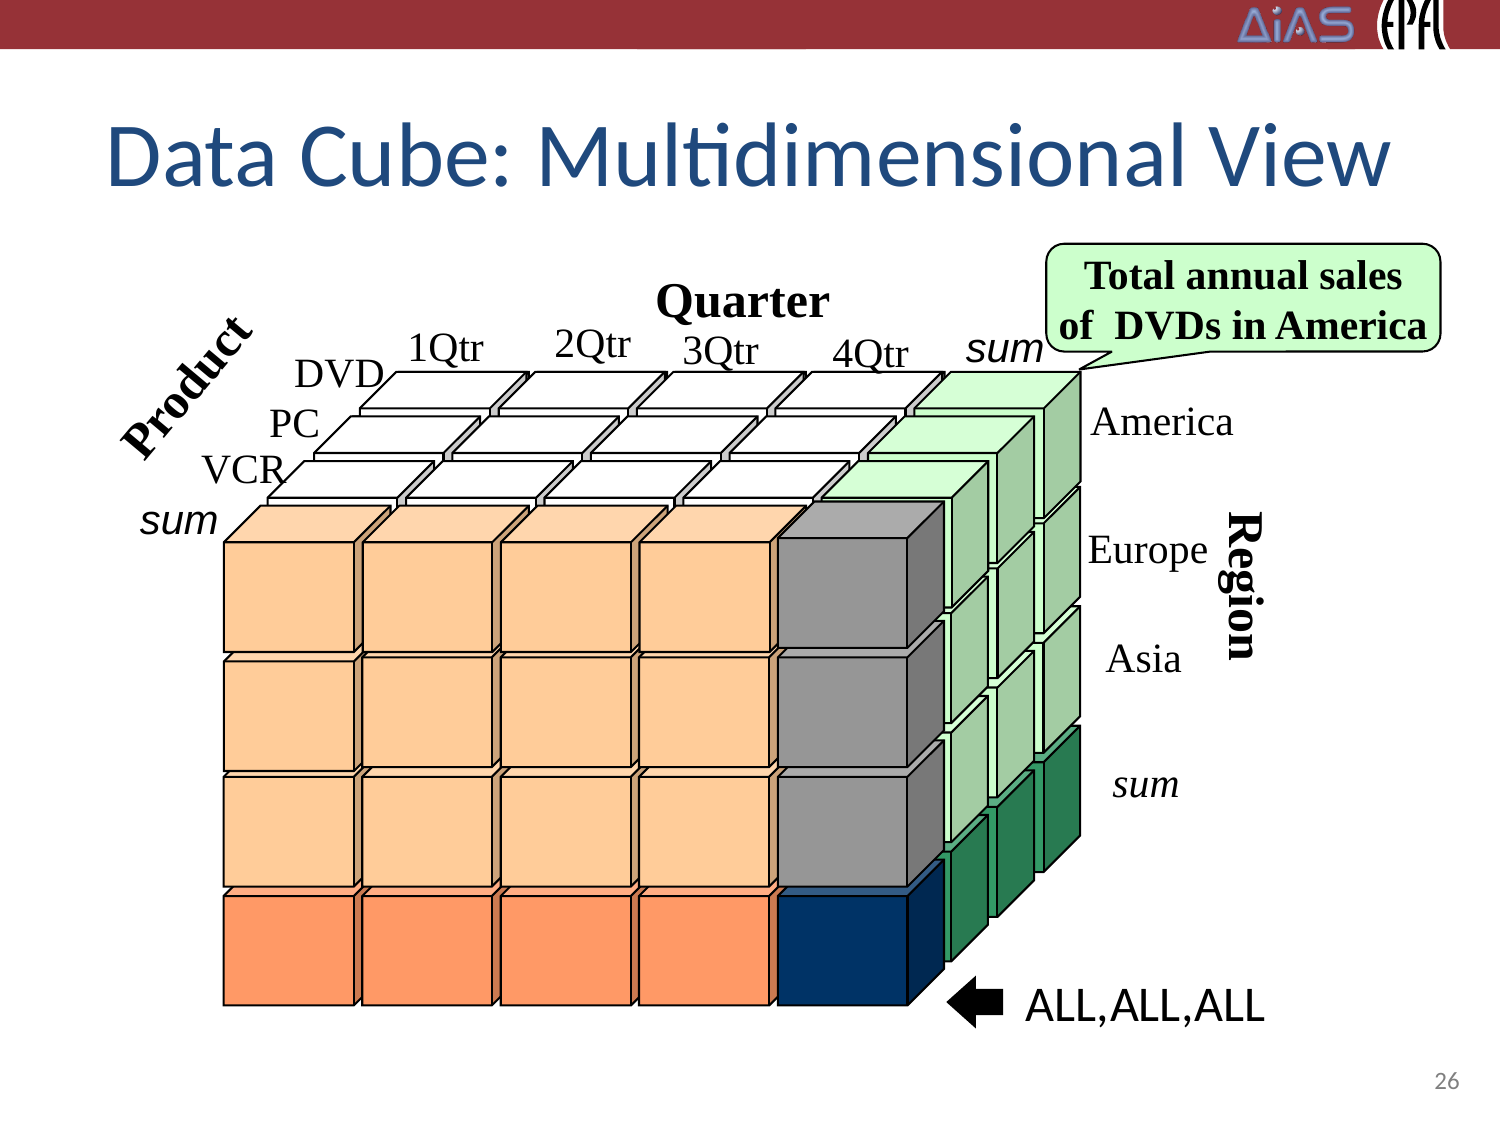

# Data Cube: Multidimensional View
Total annual sales
of  DVDs in America
Quarter
Product

Region

2Qtr
1Qtr
sum
3Qtr
4Qtr
DVD

    America
PC

VCR

sum

  Europe

Asia

sum

ALL,ALL,ALL
26